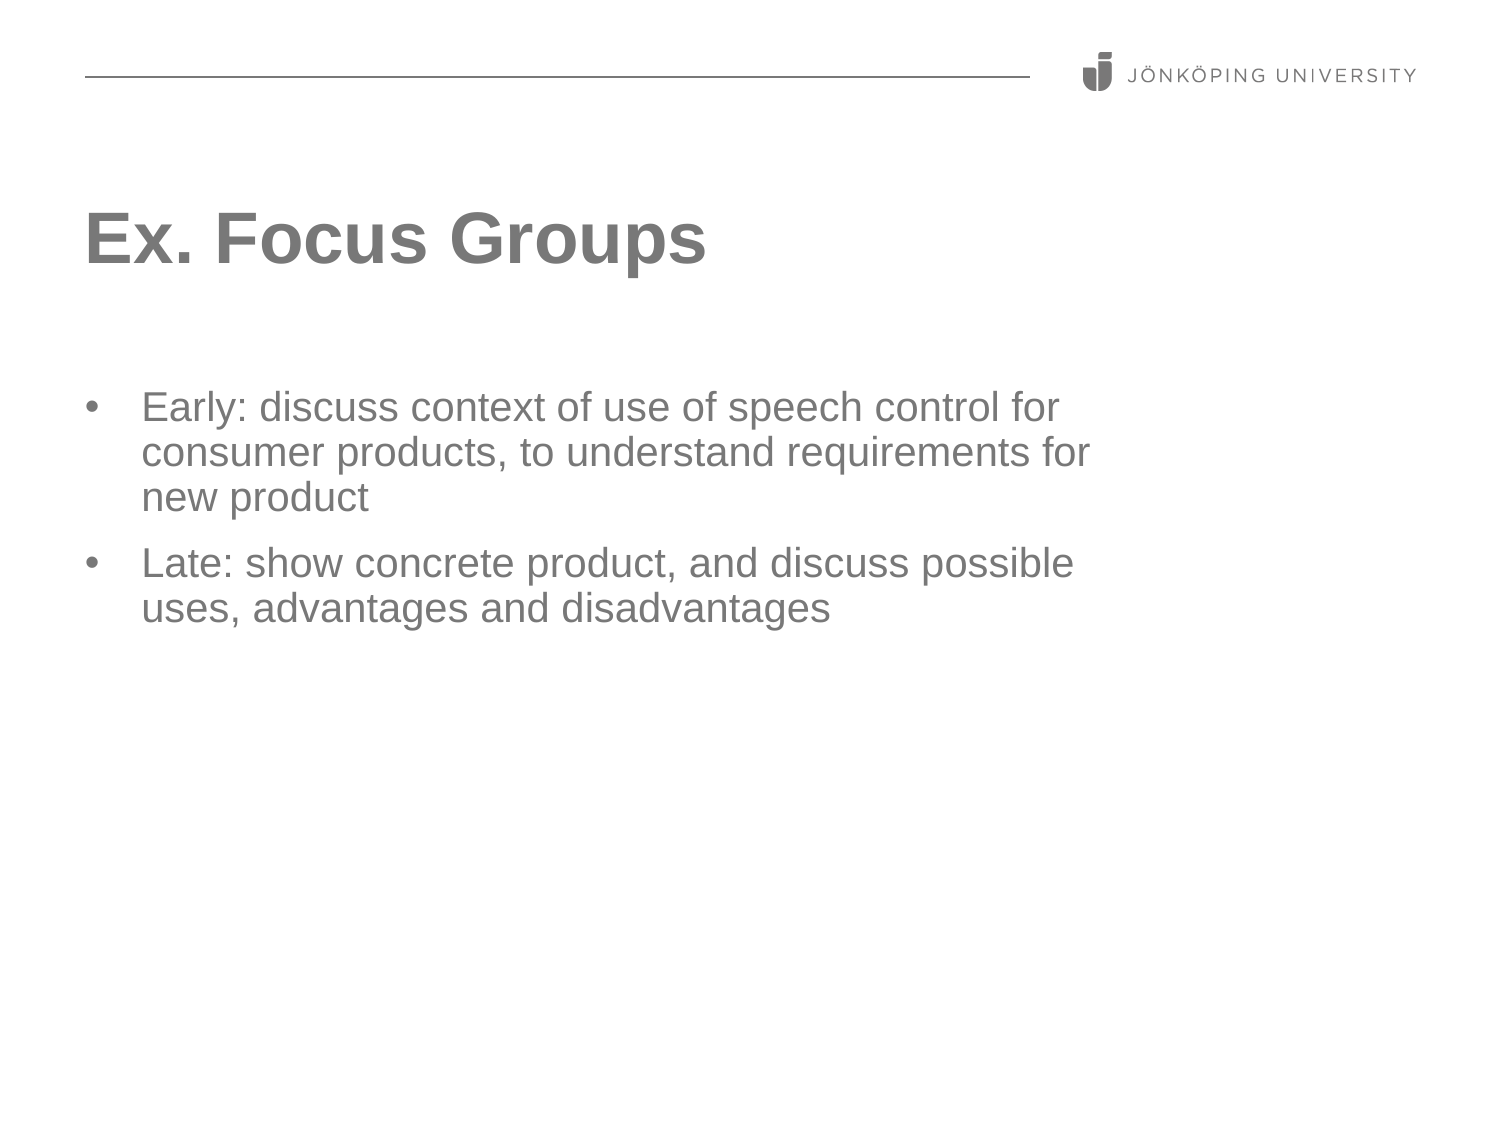

# Ex. Focus Groups
Early: discuss context of use of speech control for consumer products, to understand requirements for new product
Late: show concrete product, and discuss possible uses, advantages and disadvantages